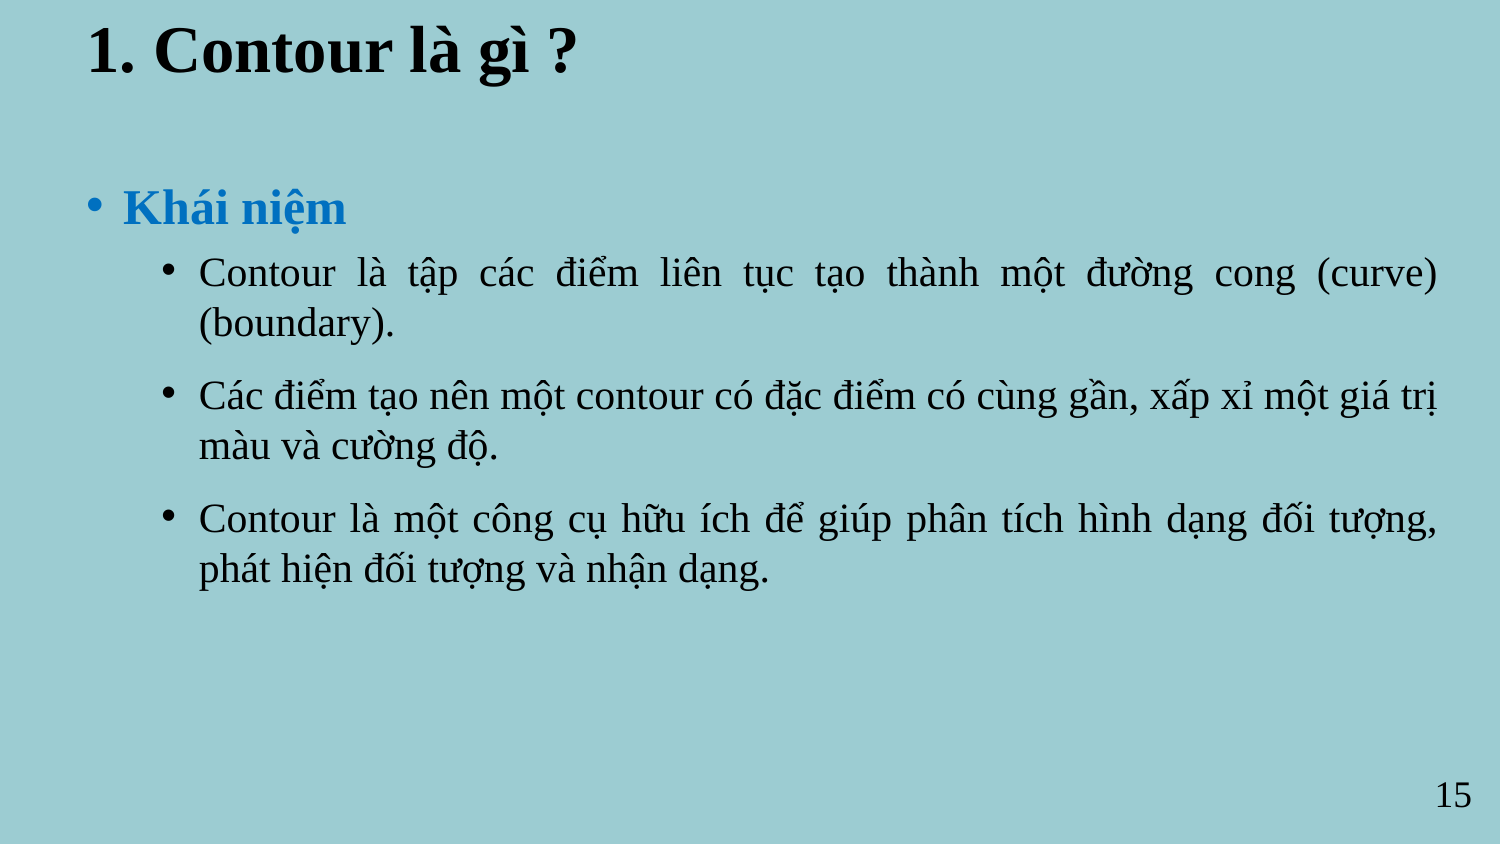

1. Contour là gì ?
Khái niệm
Contour là tập các điểm liên tục tạo thành một đường cong (curve)(boundary).
Các điểm tạo nên một contour có đặc điểm có cùng gần, xấp xỉ một giá trị màu và cường độ.
Contour là một công cụ hữu ích để giúp phân tích hình dạng đối tượng, phát hiện đối tượng và nhận dạng.

15